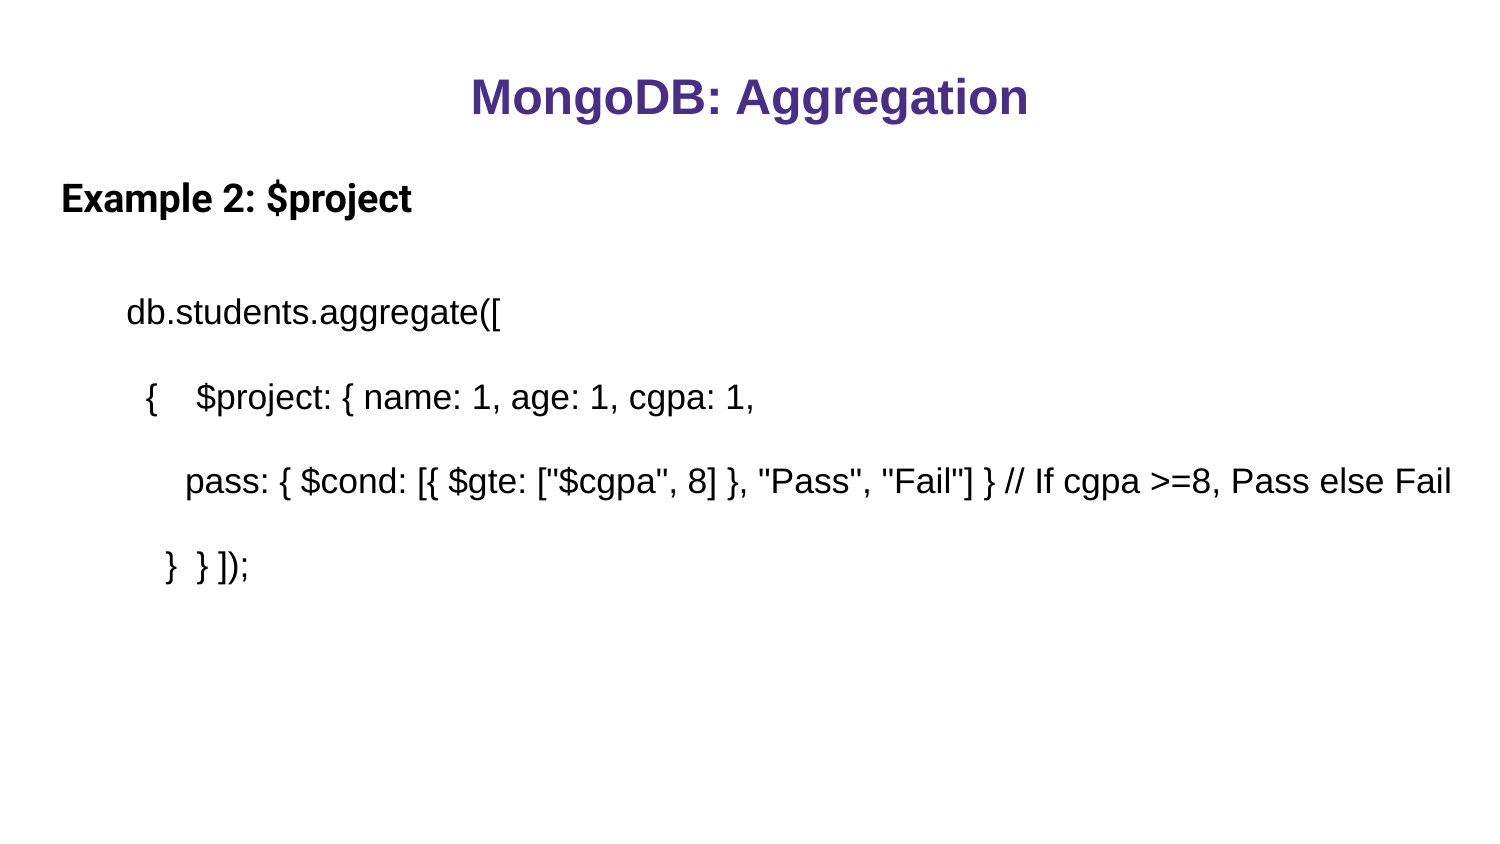

# MongoDB: Aggregation
Example 2: $project
db.students.aggregate([
  {    $project: { name: 1, age: 1, cgpa: 1,
      pass: { $cond: [{ $gte: ["$cgpa", 8] }, "Pass", "Fail"] } // If cgpa >=8, Pass else Fail
    }  } ]);